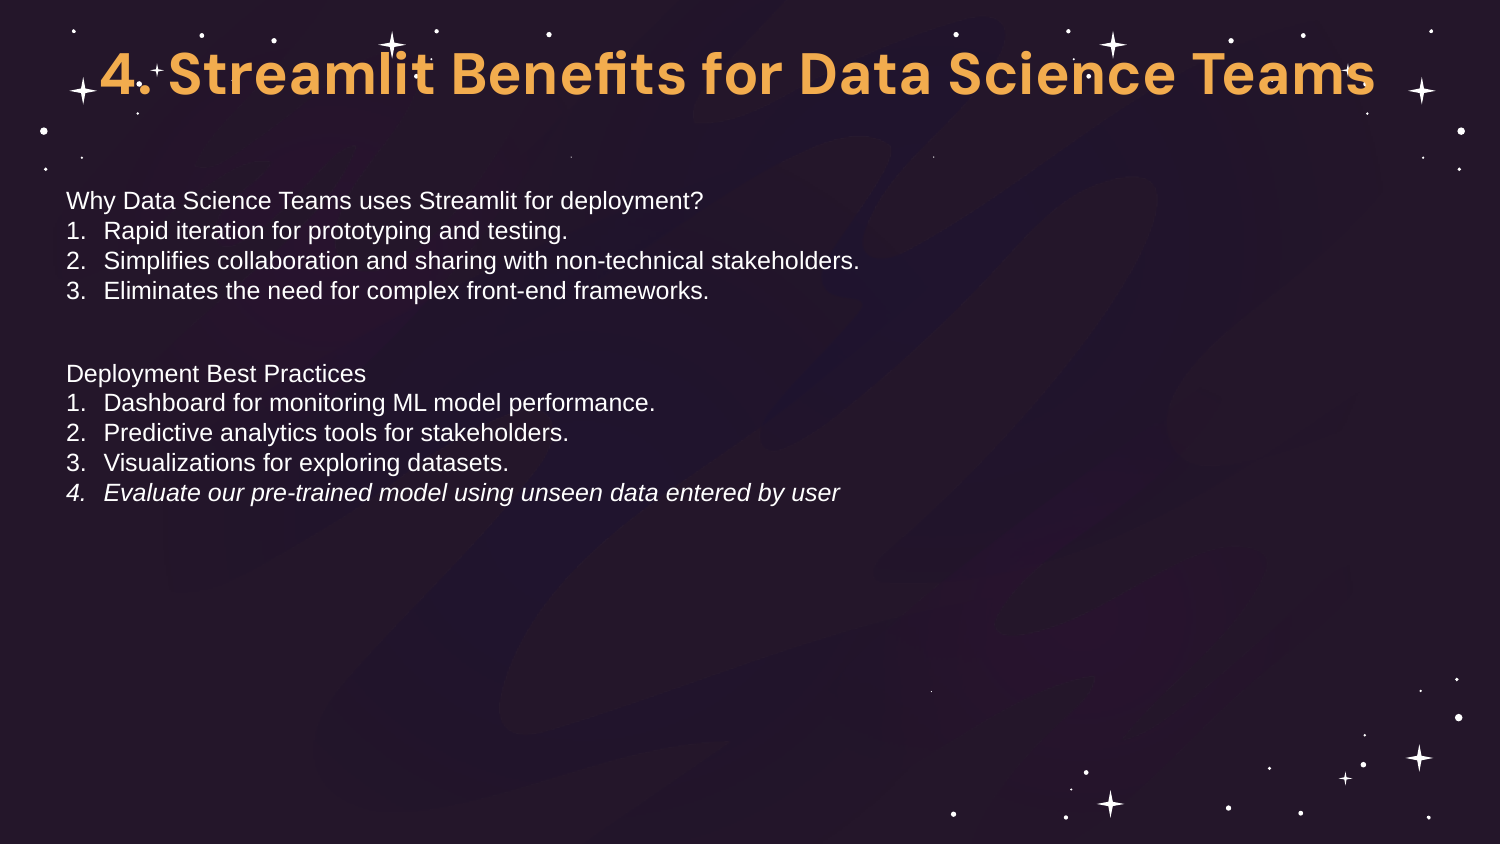

4. Streamlit Benefits for Data Science Teams
Why Data Science Teams uses Streamlit for deployment?
Rapid iteration for prototyping and testing.
Simplifies collaboration and sharing with non-technical stakeholders.
Eliminates the need for complex front-end frameworks.
Deployment Best Practices
Dashboard for monitoring ML model performance.
Predictive analytics tools for stakeholders.
Visualizations for exploring datasets.
Evaluate our pre-trained model using unseen data entered by user